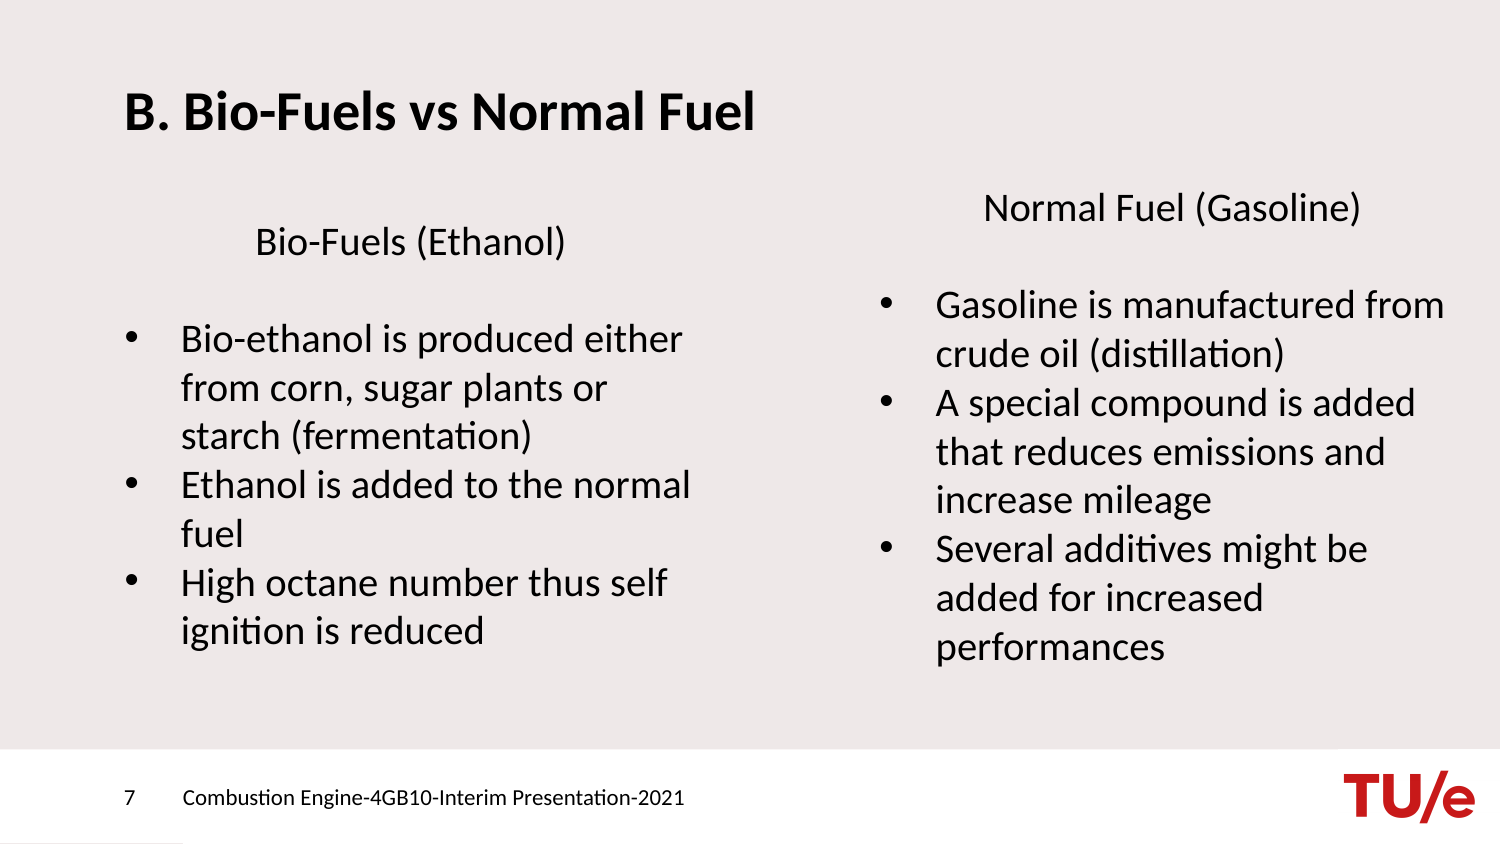

# B. Bio-Fuels vs Normal Fuel
Normal Fuel (Gasoline)

Gasoline is manufactured from crude oil (distillation)
A special compound is added that reduces emissions and increase mileage
Several additives might be added for increased performances
Bio-Fuels (Ethanol)

Bio-ethanol is produced either from corn, sugar plants or starch (fermentation)
Ethanol is added to the normal fuel
High octane number thus self ignition is reduced

7
Combustion Engine-4GB10-Interim Presentation-2021